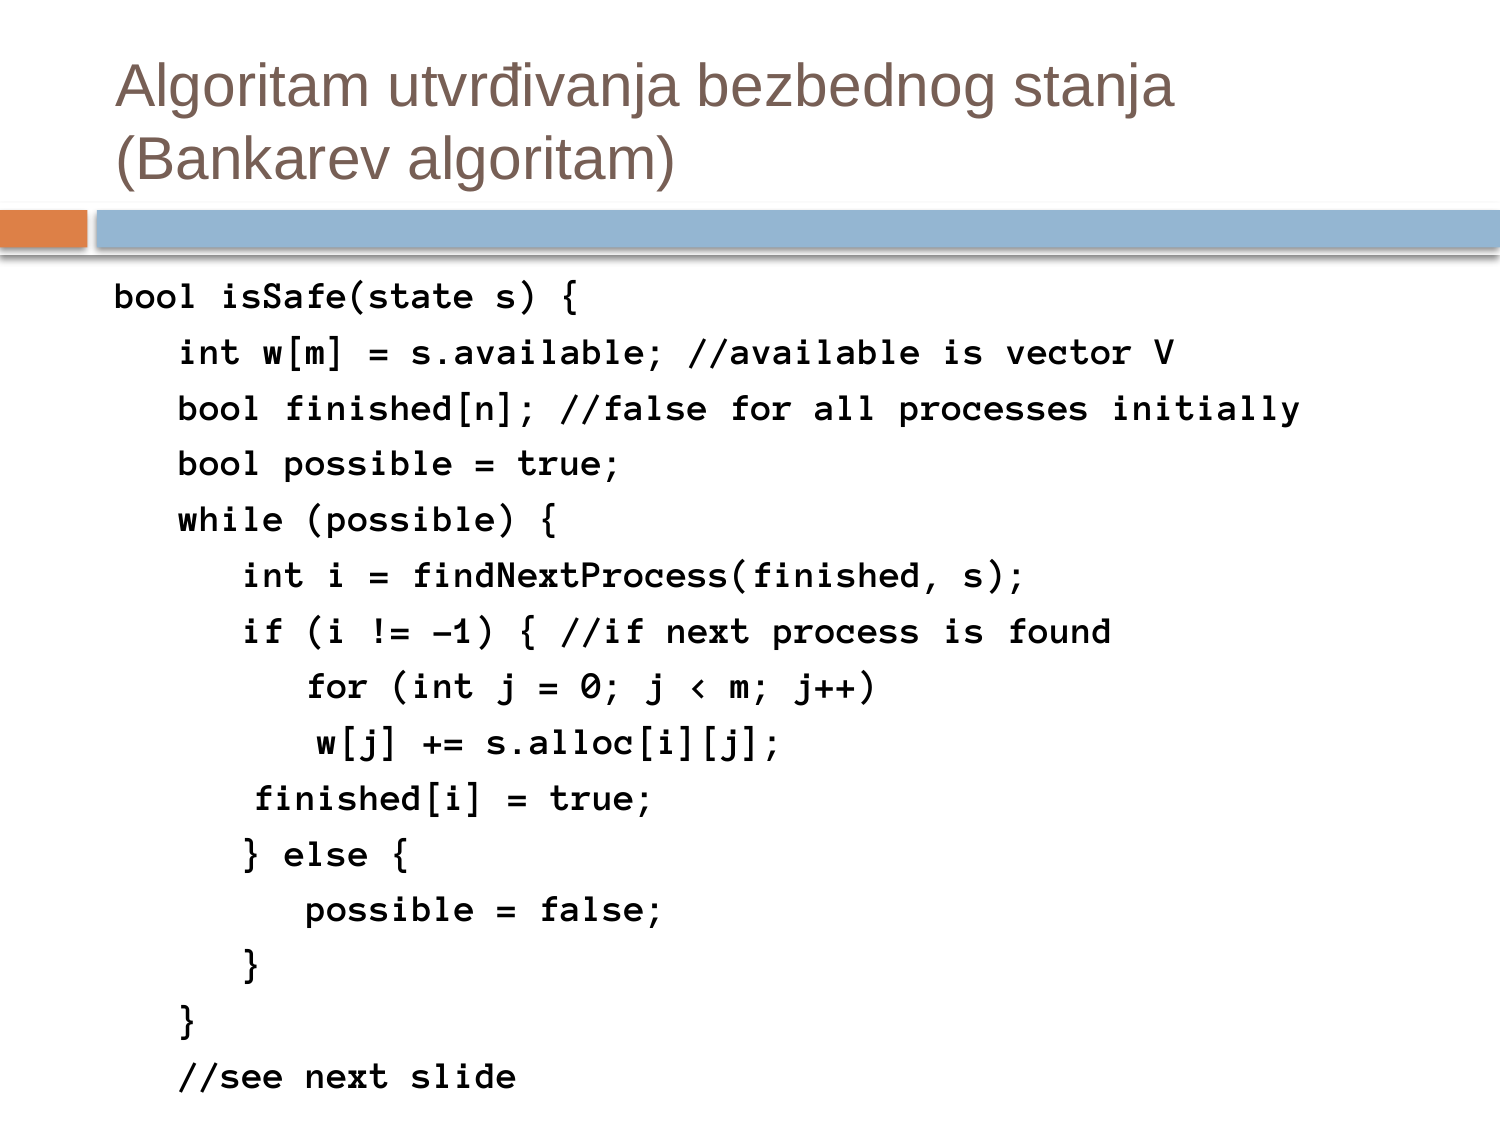

# Algoritam utvrđivanja bezbednog stanja (Bankarev algoritam)
bool isSafe(state s) {
   int w[m] = s.available; //available is vector V
   bool finished[n]; //false for all processes initially
   bool possible = true;
   while (possible) {
      int i = findNextProcess(finished, s);
      if (i != -1) { //if next process is found
         for (int j = 0; j < m; j++)
	     w[j] += s.alloc[i][j];
	  finished[i] = true;
      } else {
         possible = false;
      }
   }
   //see next slide